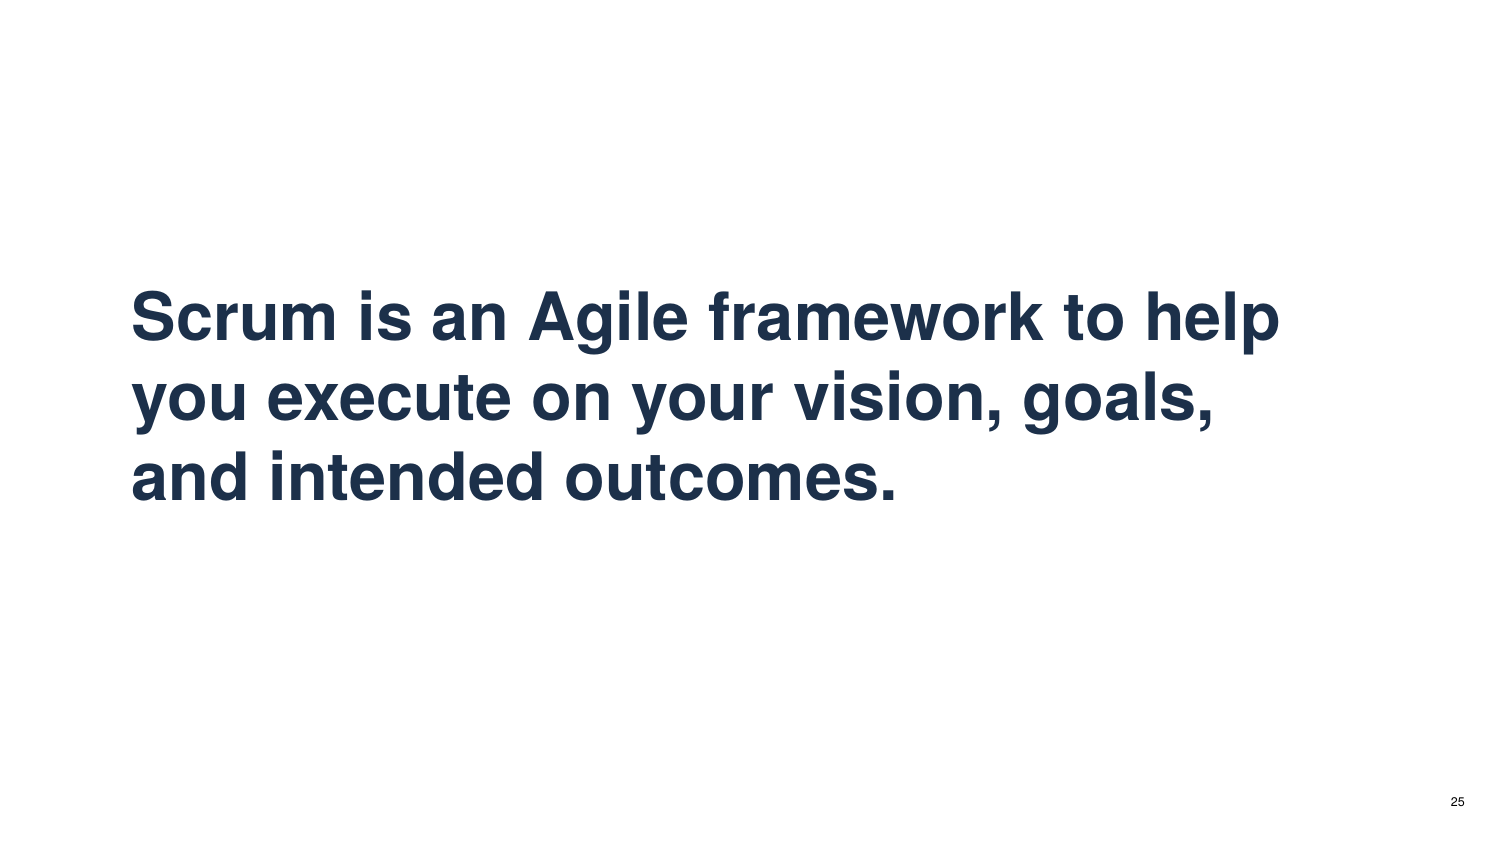

# Scrum is an Agile framework to help you execute on your vision, goals, and intended outcomes.
25